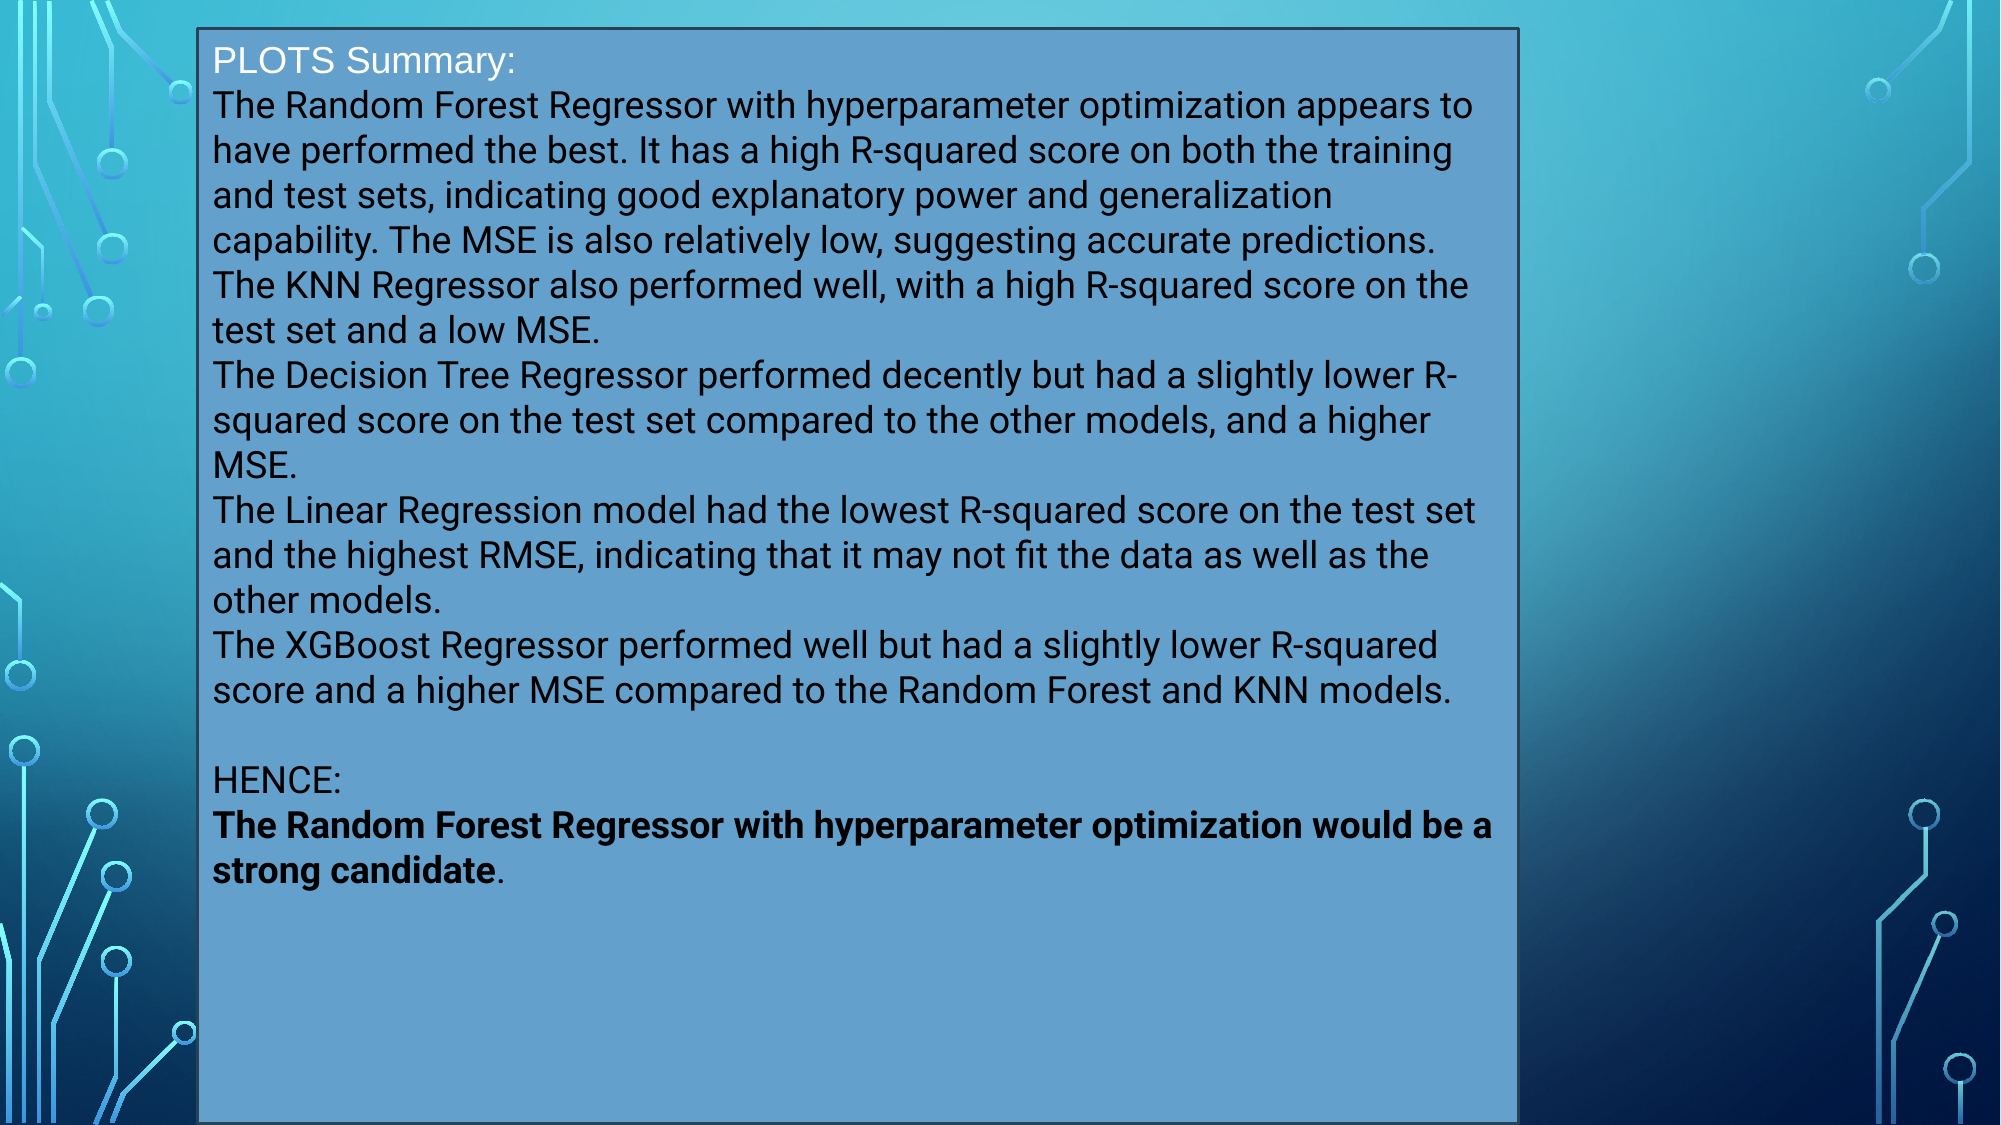

PLOTS Summary:
The Random Forest Regressor with hyperparameter optimization appears to have performed the best. It has a high R-squared score on both the training and test sets, indicating good explanatory power and generalization capability. The MSE is also relatively low, suggesting accurate predictions.
The KNN Regressor also performed well, with a high R-squared score on the test set and a low MSE.
The Decision Tree Regressor performed decently but had a slightly lower R-squared score on the test set compared to the other models, and a higher MSE.
The Linear Regression model had the lowest R-squared score on the test set and the highest RMSE, indicating that it may not fit the data as well as the other models.
The XGBoost Regressor performed well but had a slightly lower R-squared score and a higher MSE compared to the Random Forest and KNN models.

HENCE:
The Random Forest Regressor with hyperparameter optimization would be a strong candidate.